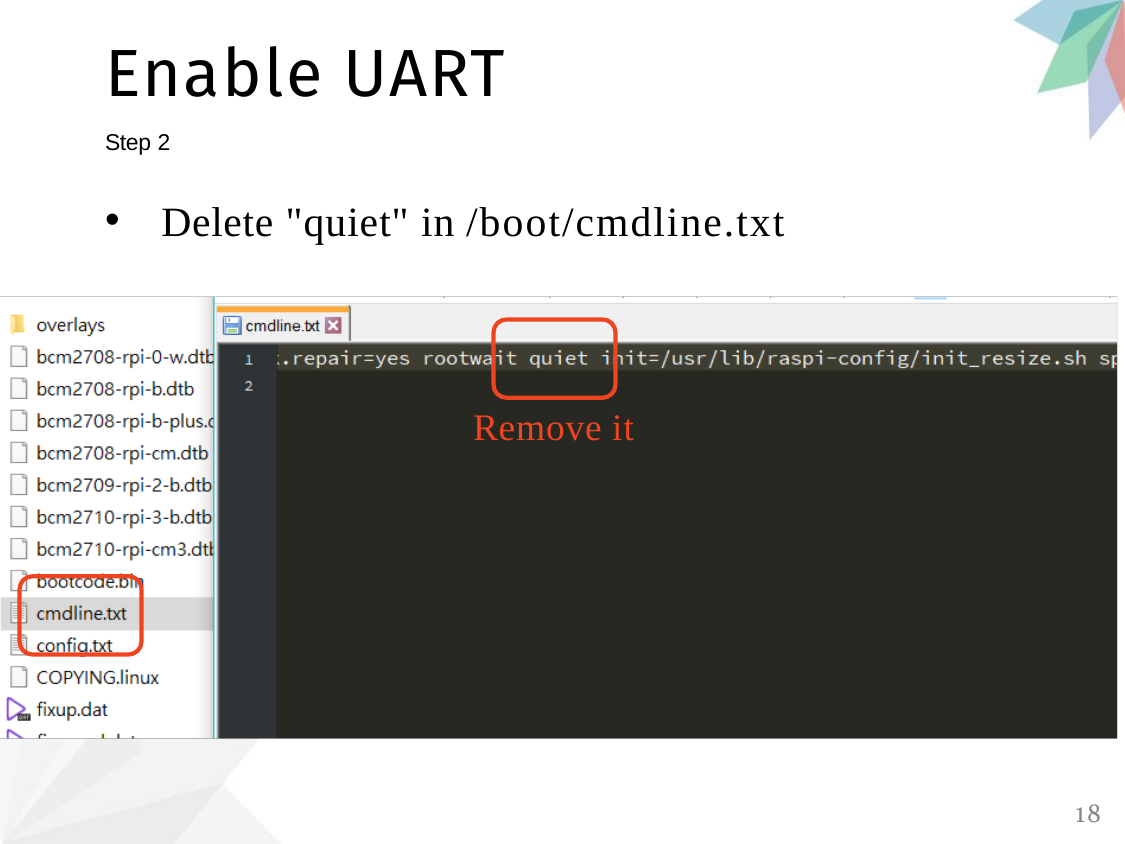

# Enable UART
Step 2

Delete "quiet" in /boot/cmdline.txt

Remove it

18